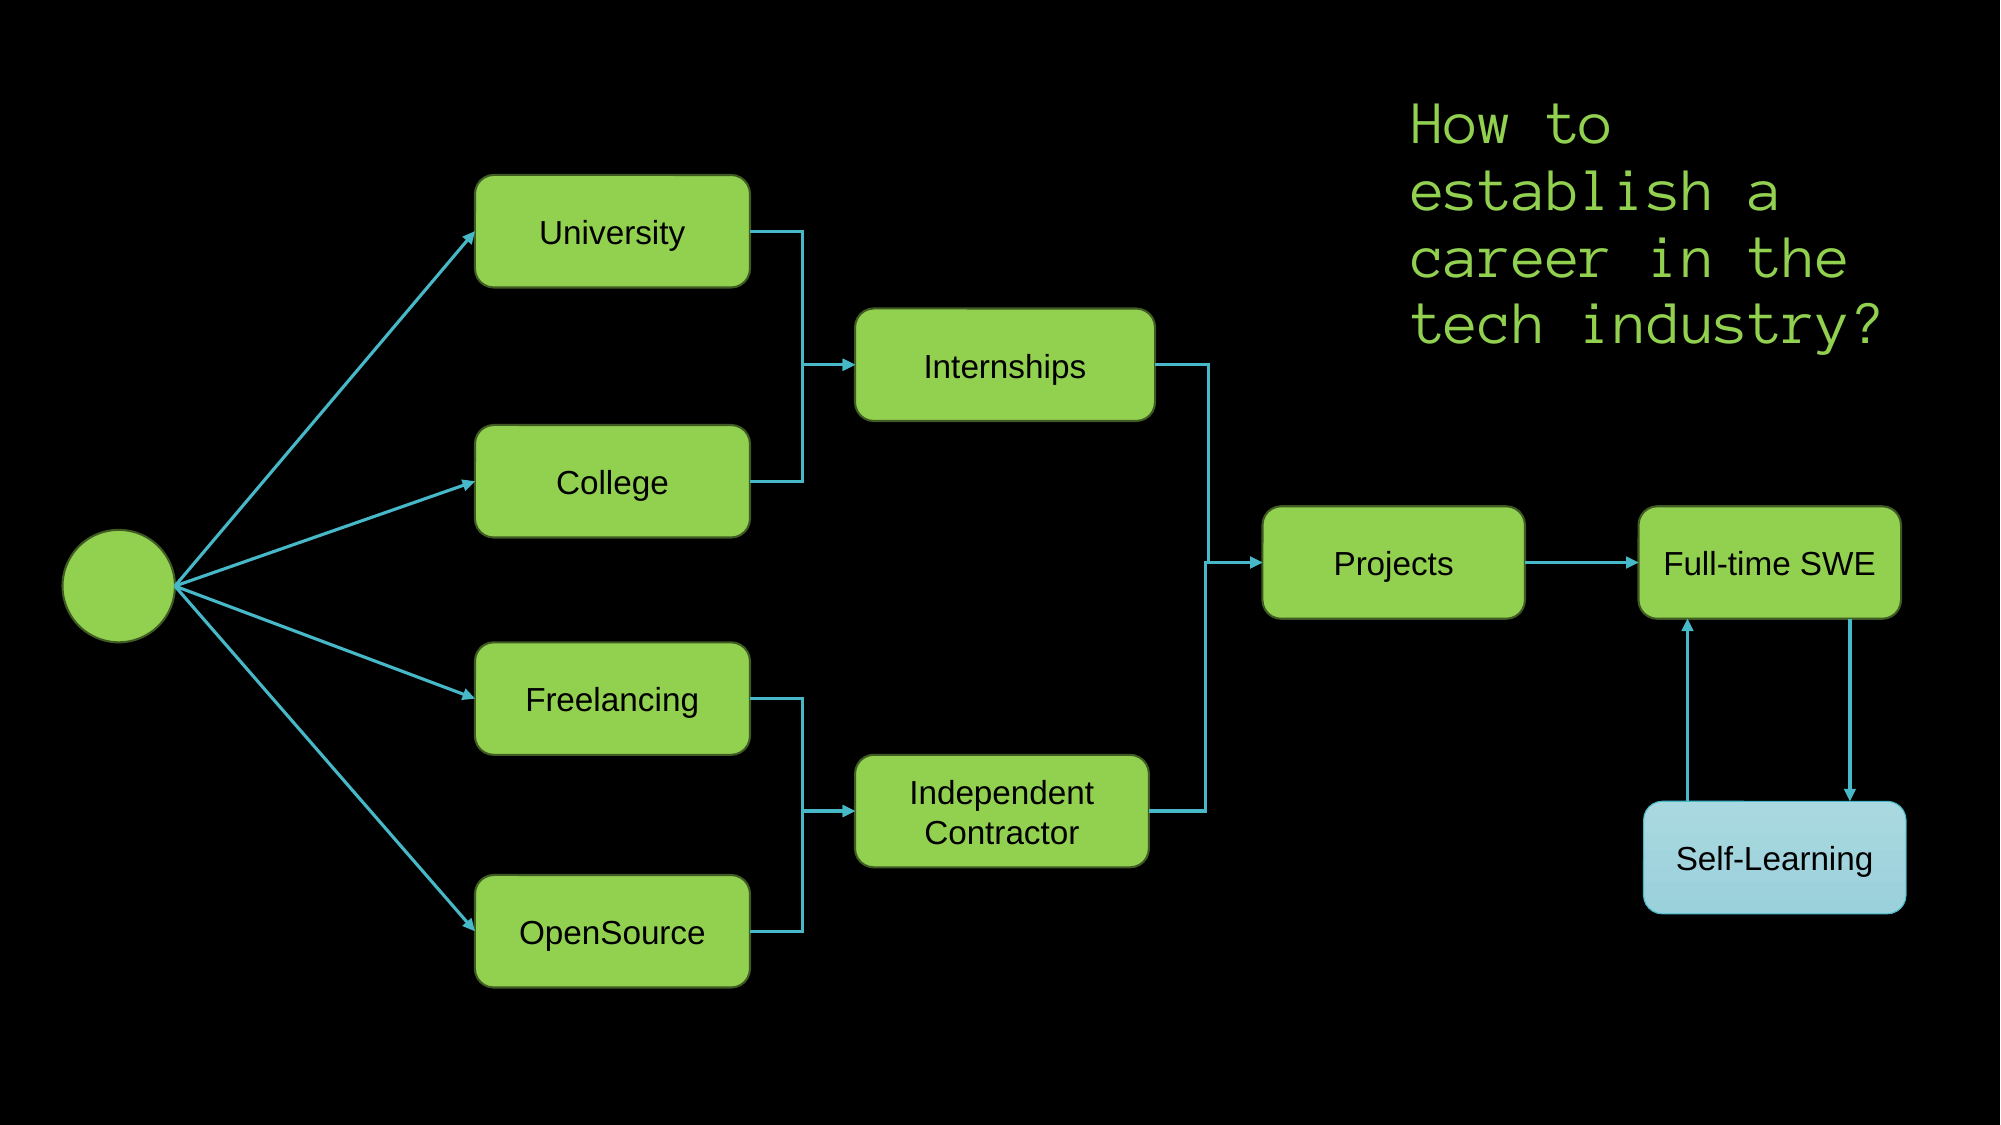

# How to establish a career in the tech industry?
University
Internships
College
Projects
Full-time SWE

Freelancing
Independent Contractor
Self-Learning
OpenSource